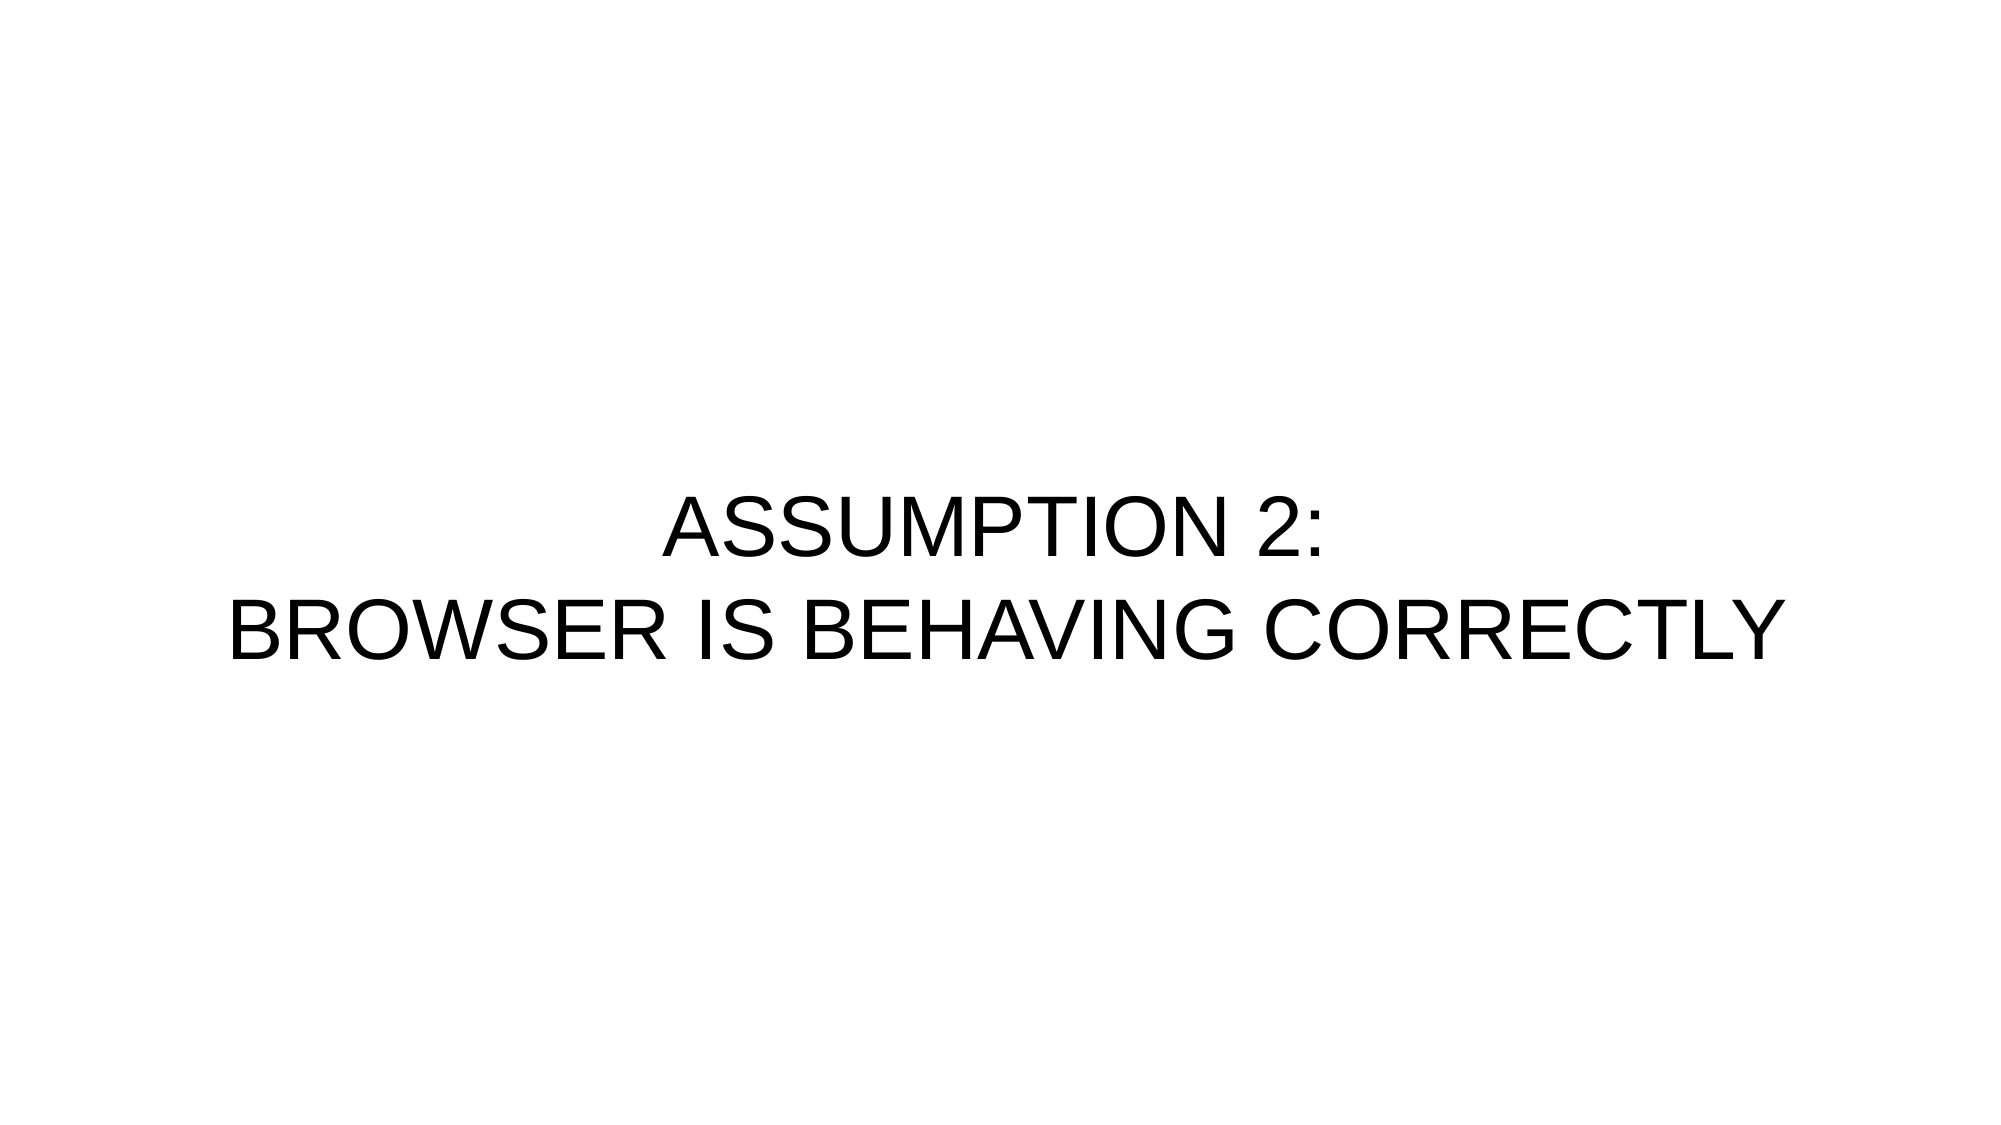

# Assumption 2: browser is behaving correctly